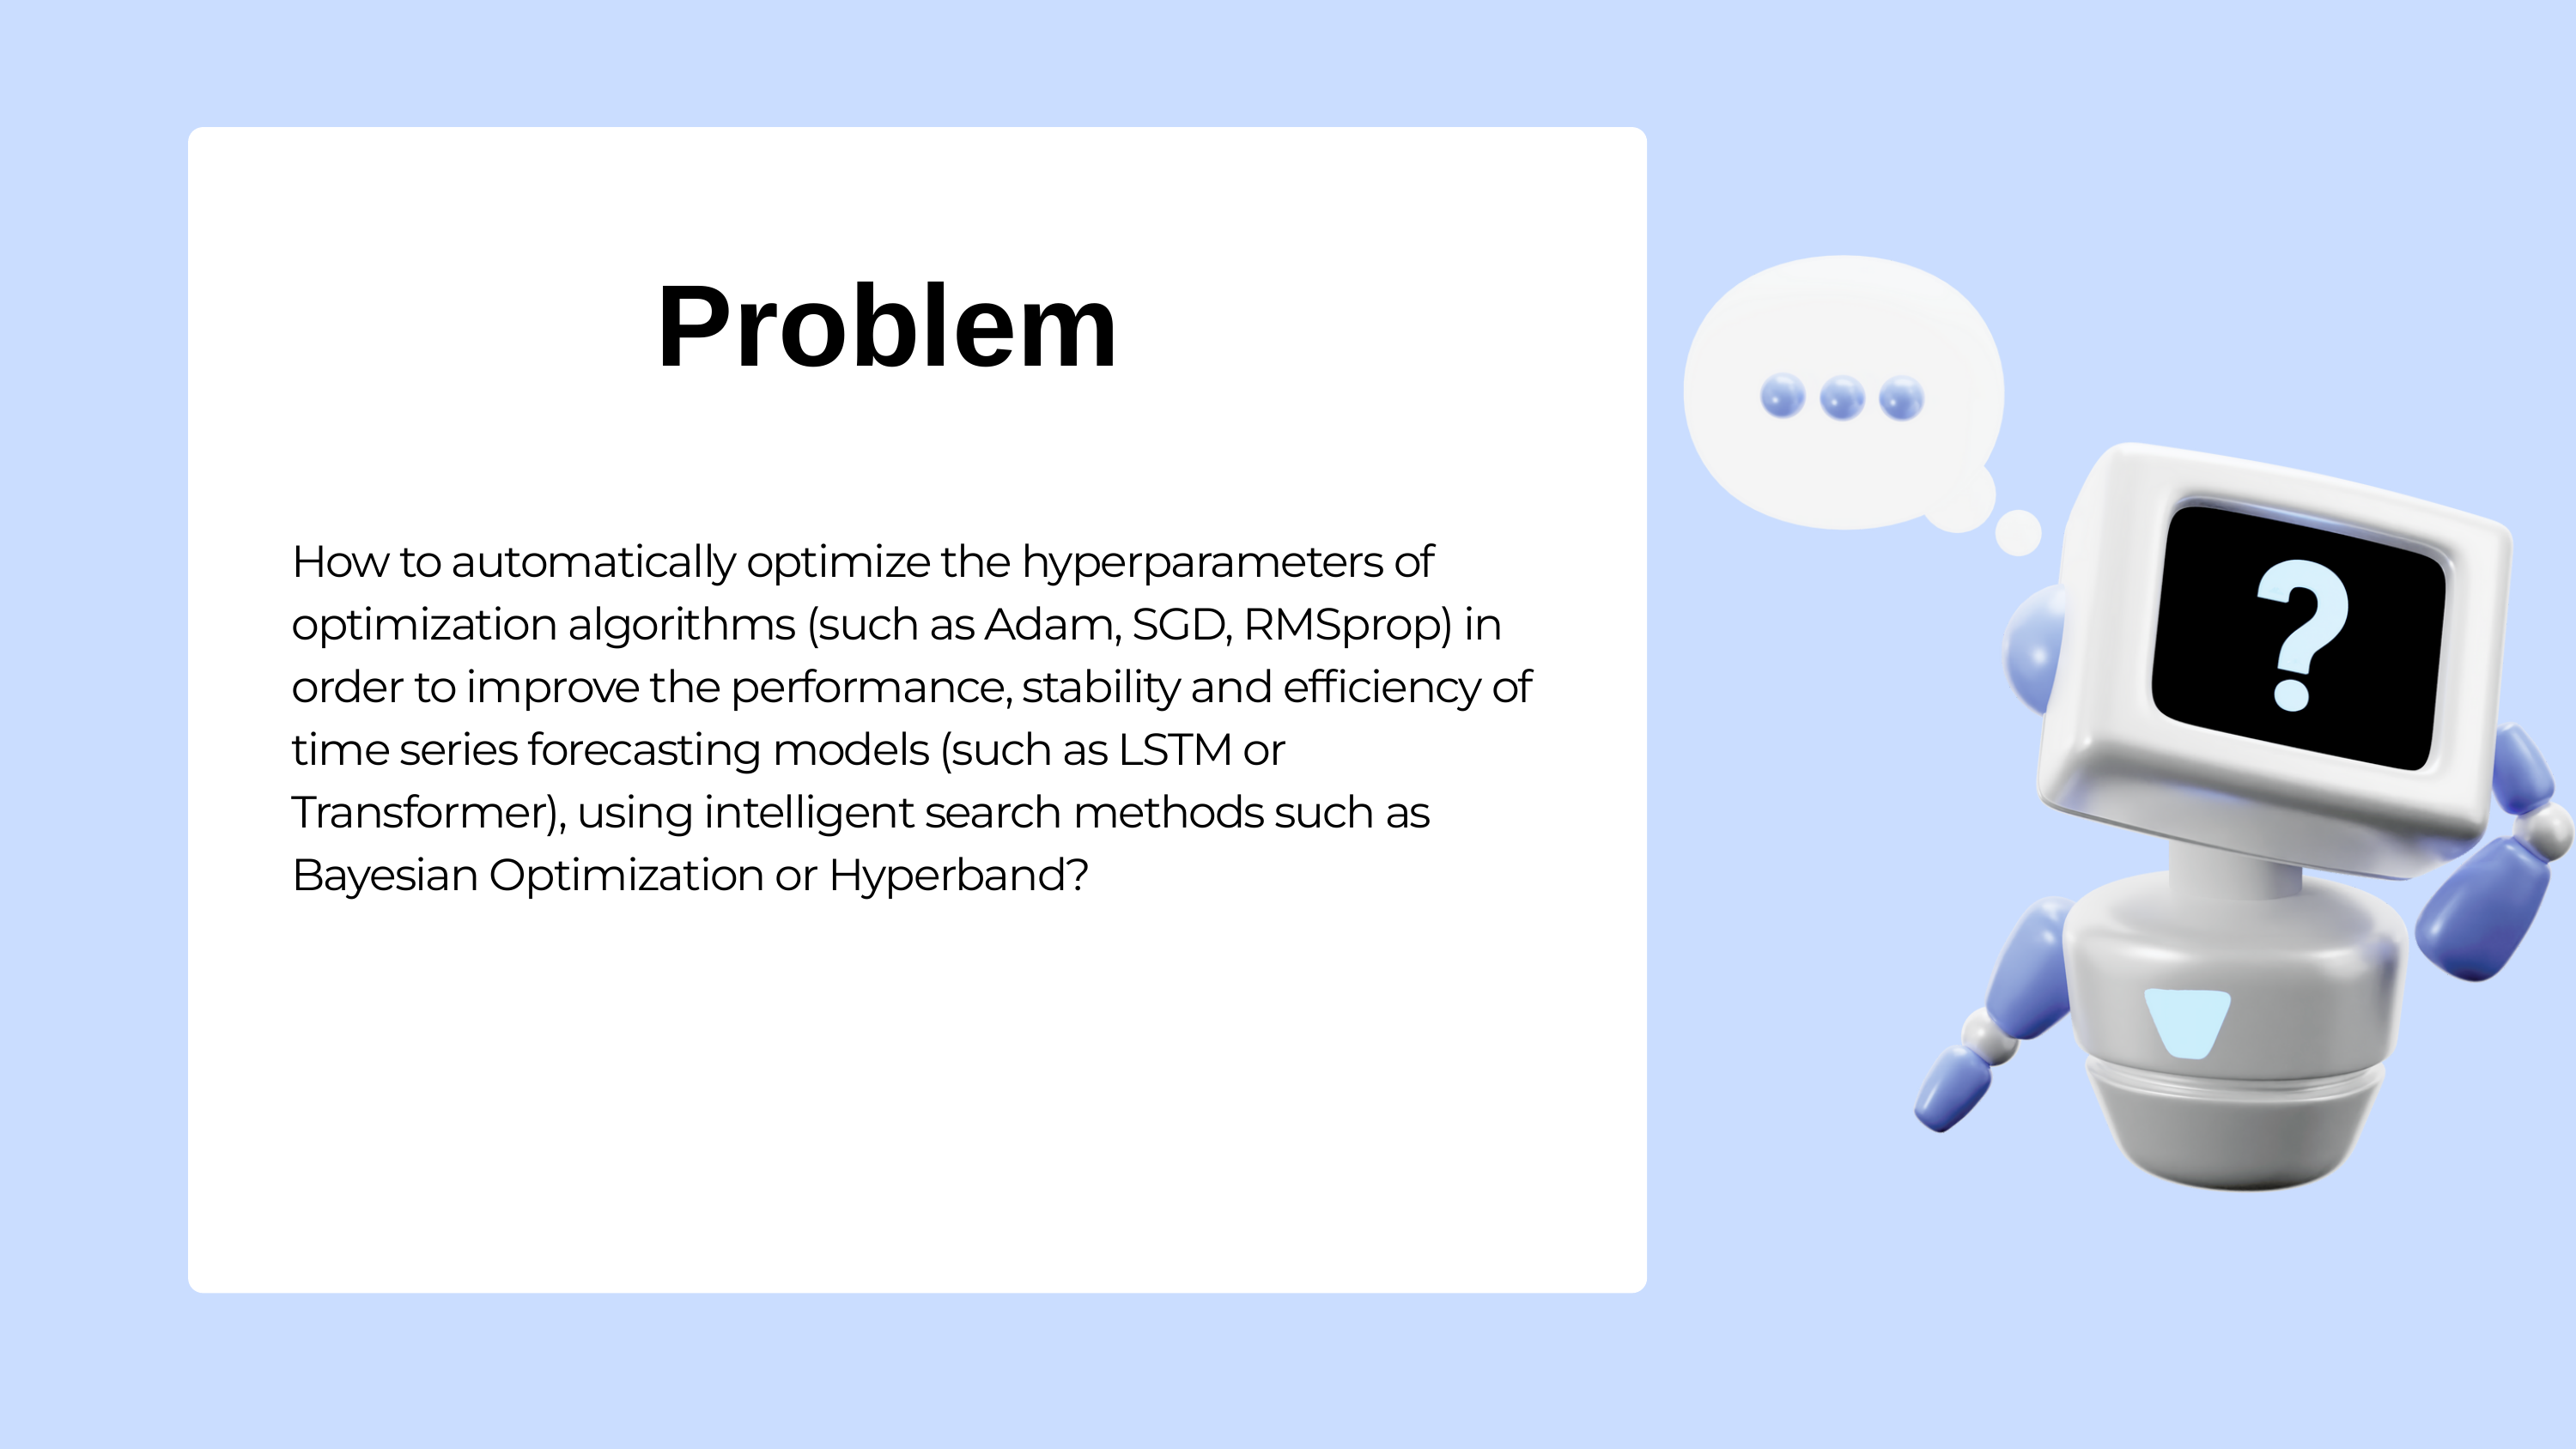

Problem
How to automatically optimize the hyperparameters of optimization algorithms (such as Adam, SGD, RMSprop) in order to improve the performance, stability and efficiency of time series forecasting models (such as LSTM or Transformer), using intelligent search methods such as Bayesian Optimization or Hyperband?